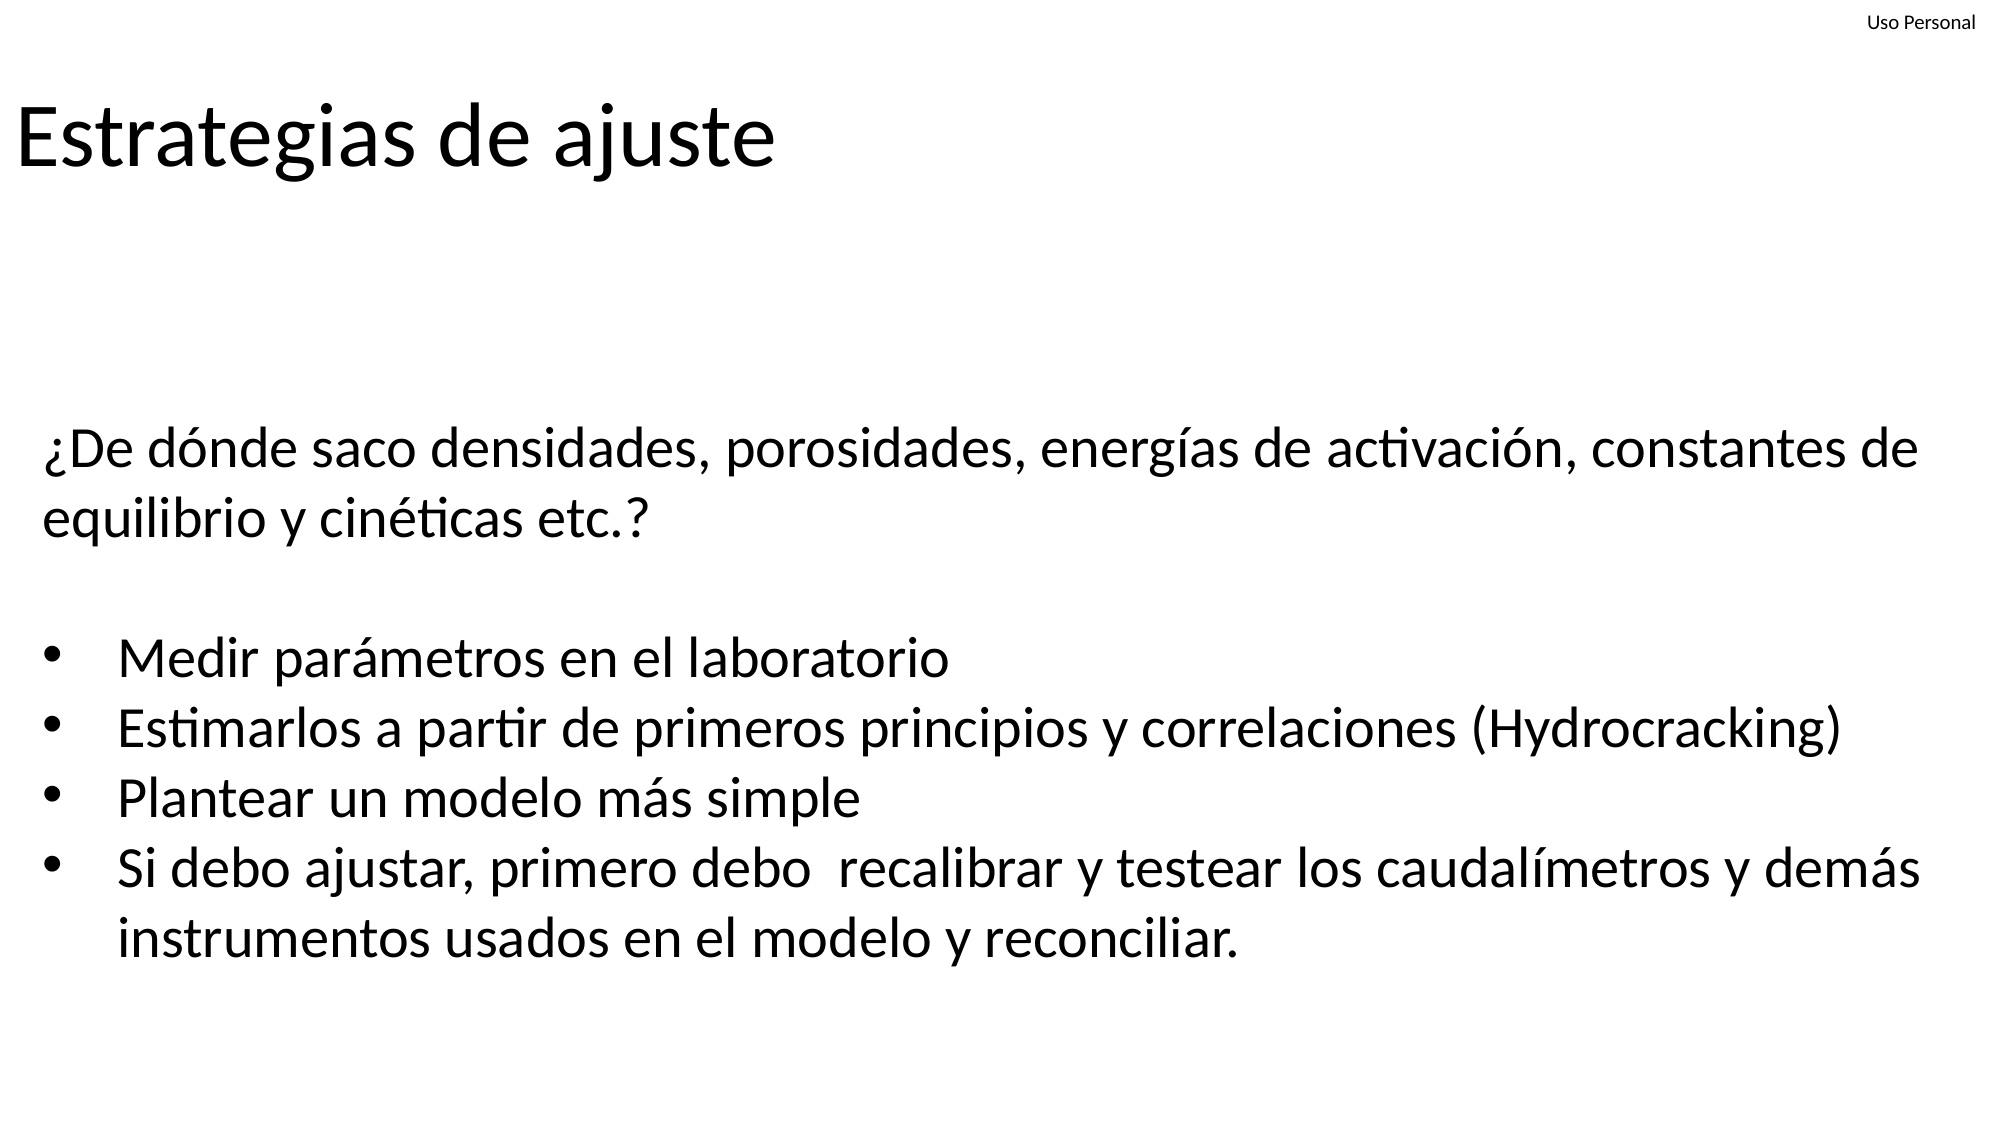

# Estrategias de ajuste
¿De dónde saco densidades, porosidades, energías de activación, constantes de equilibrio y cinéticas etc.?

Medir parámetros en el laboratorio
Estimarlos a partir de primeros principios y correlaciones (Hydrocracking)
Plantear un modelo más simple
Si debo ajustar, primero debo  recalibrar y testear los caudalímetros y demás instrumentos usados en el modelo y reconciliar.